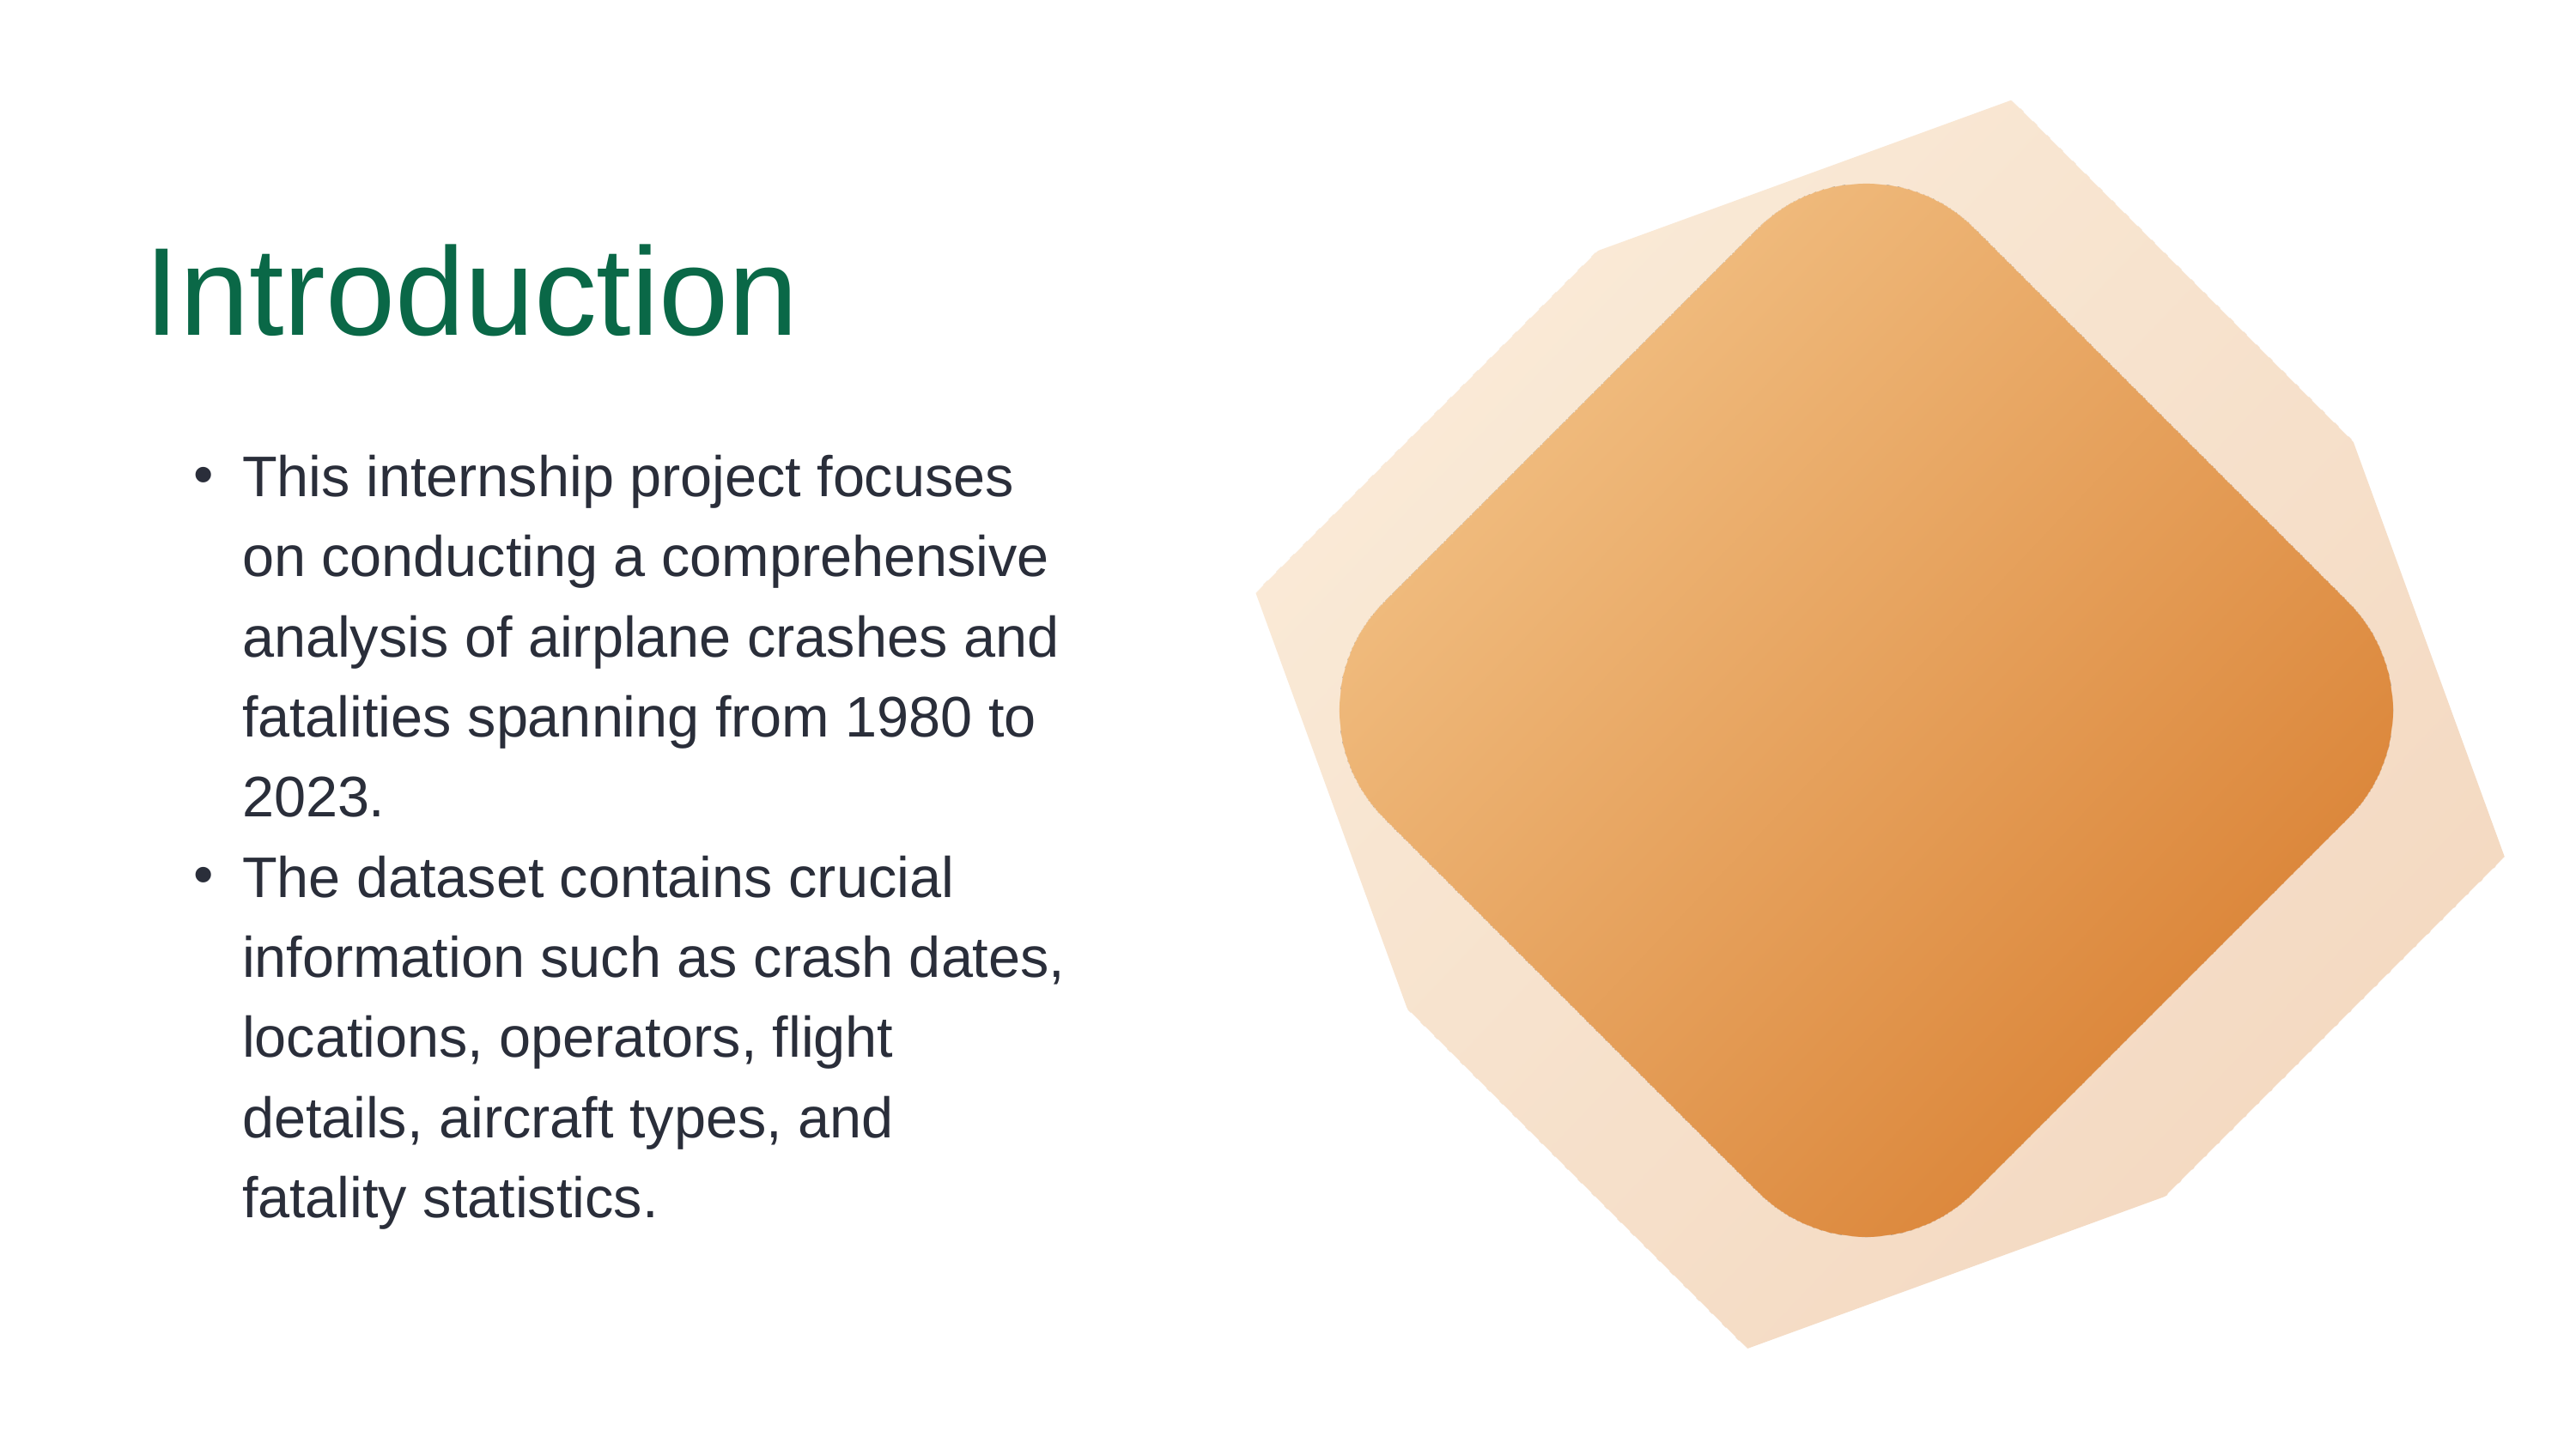

Introduction
This internship project focuses on conducting a comprehensive analysis of airplane crashes and fatalities spanning from 1980 to 2023.
The dataset contains crucial information such as crash dates, locations, operators, flight details, aircraft types, and fatality statistics.